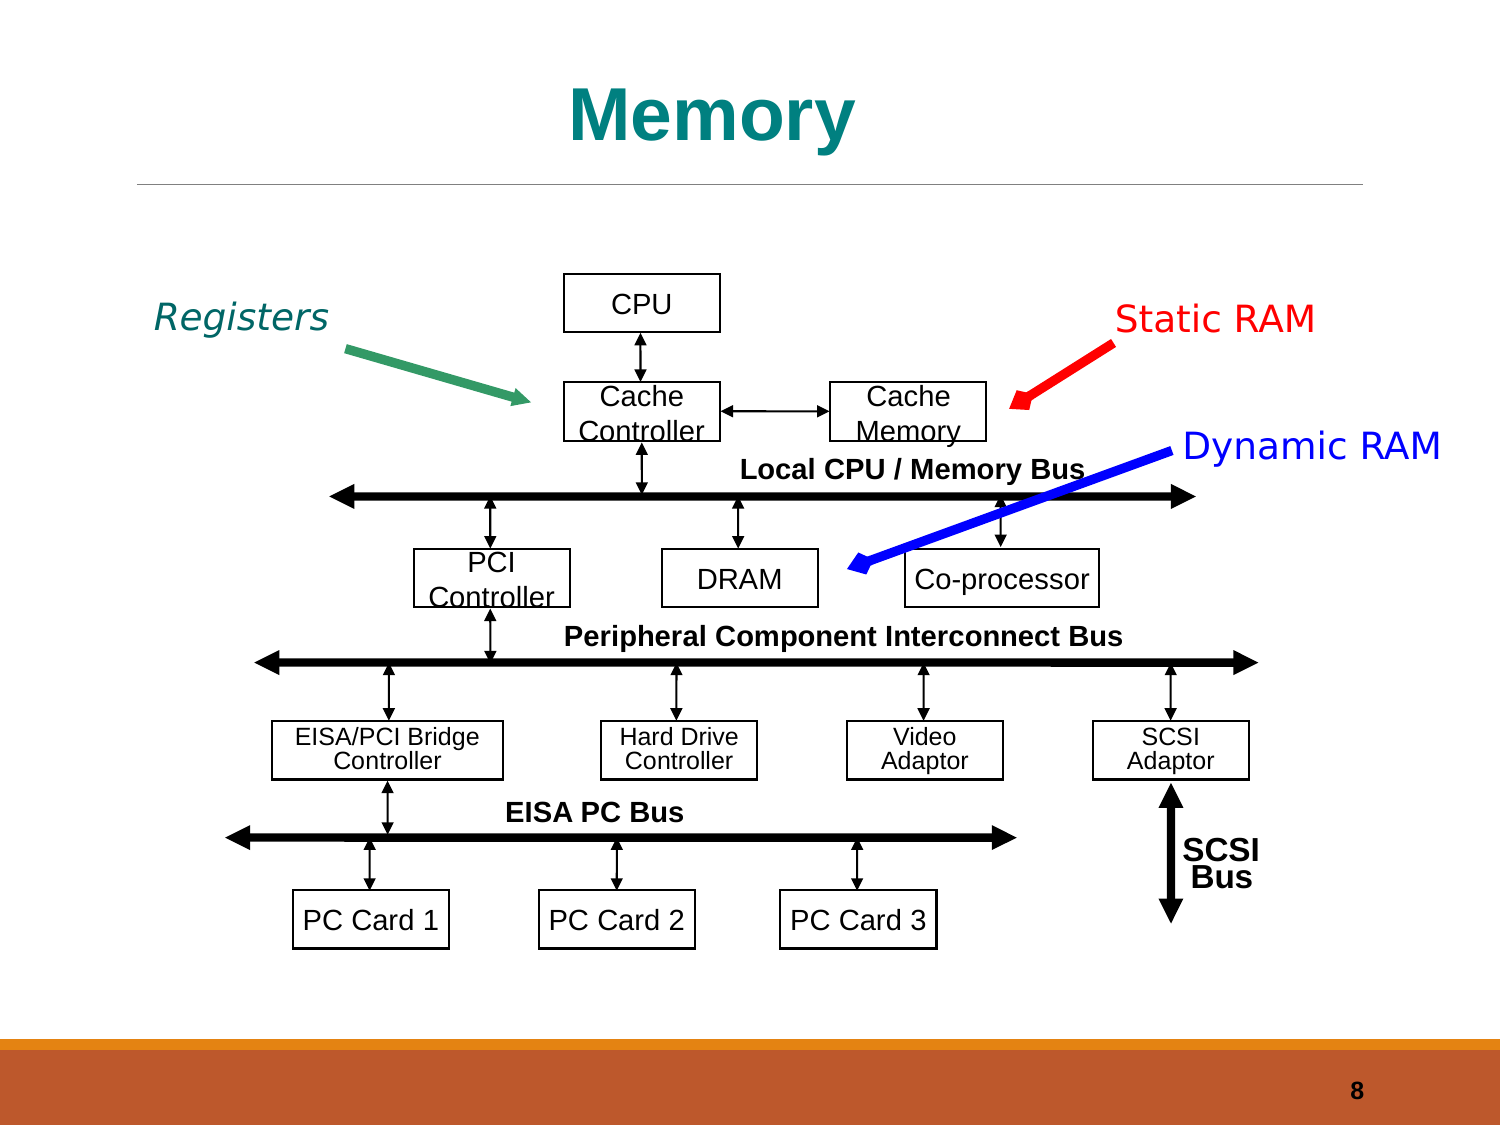

Memory
CPU

Cache
Controller
Cache
Memory

Local CPU / Memory Bus

PCI
Controller
DRAM
Co-processor

Peripheral Component Interconnect Bus

EISA/PCI Bridge
Controller
Hard Drive
Controller
Video
Adaptor
SCSI
Adaptor

EISA PC Bus
SCSI

Bus
PC Card 1
PC Card 2
PC Card 3
Registers
Static RAM

Dynamic RAM

8